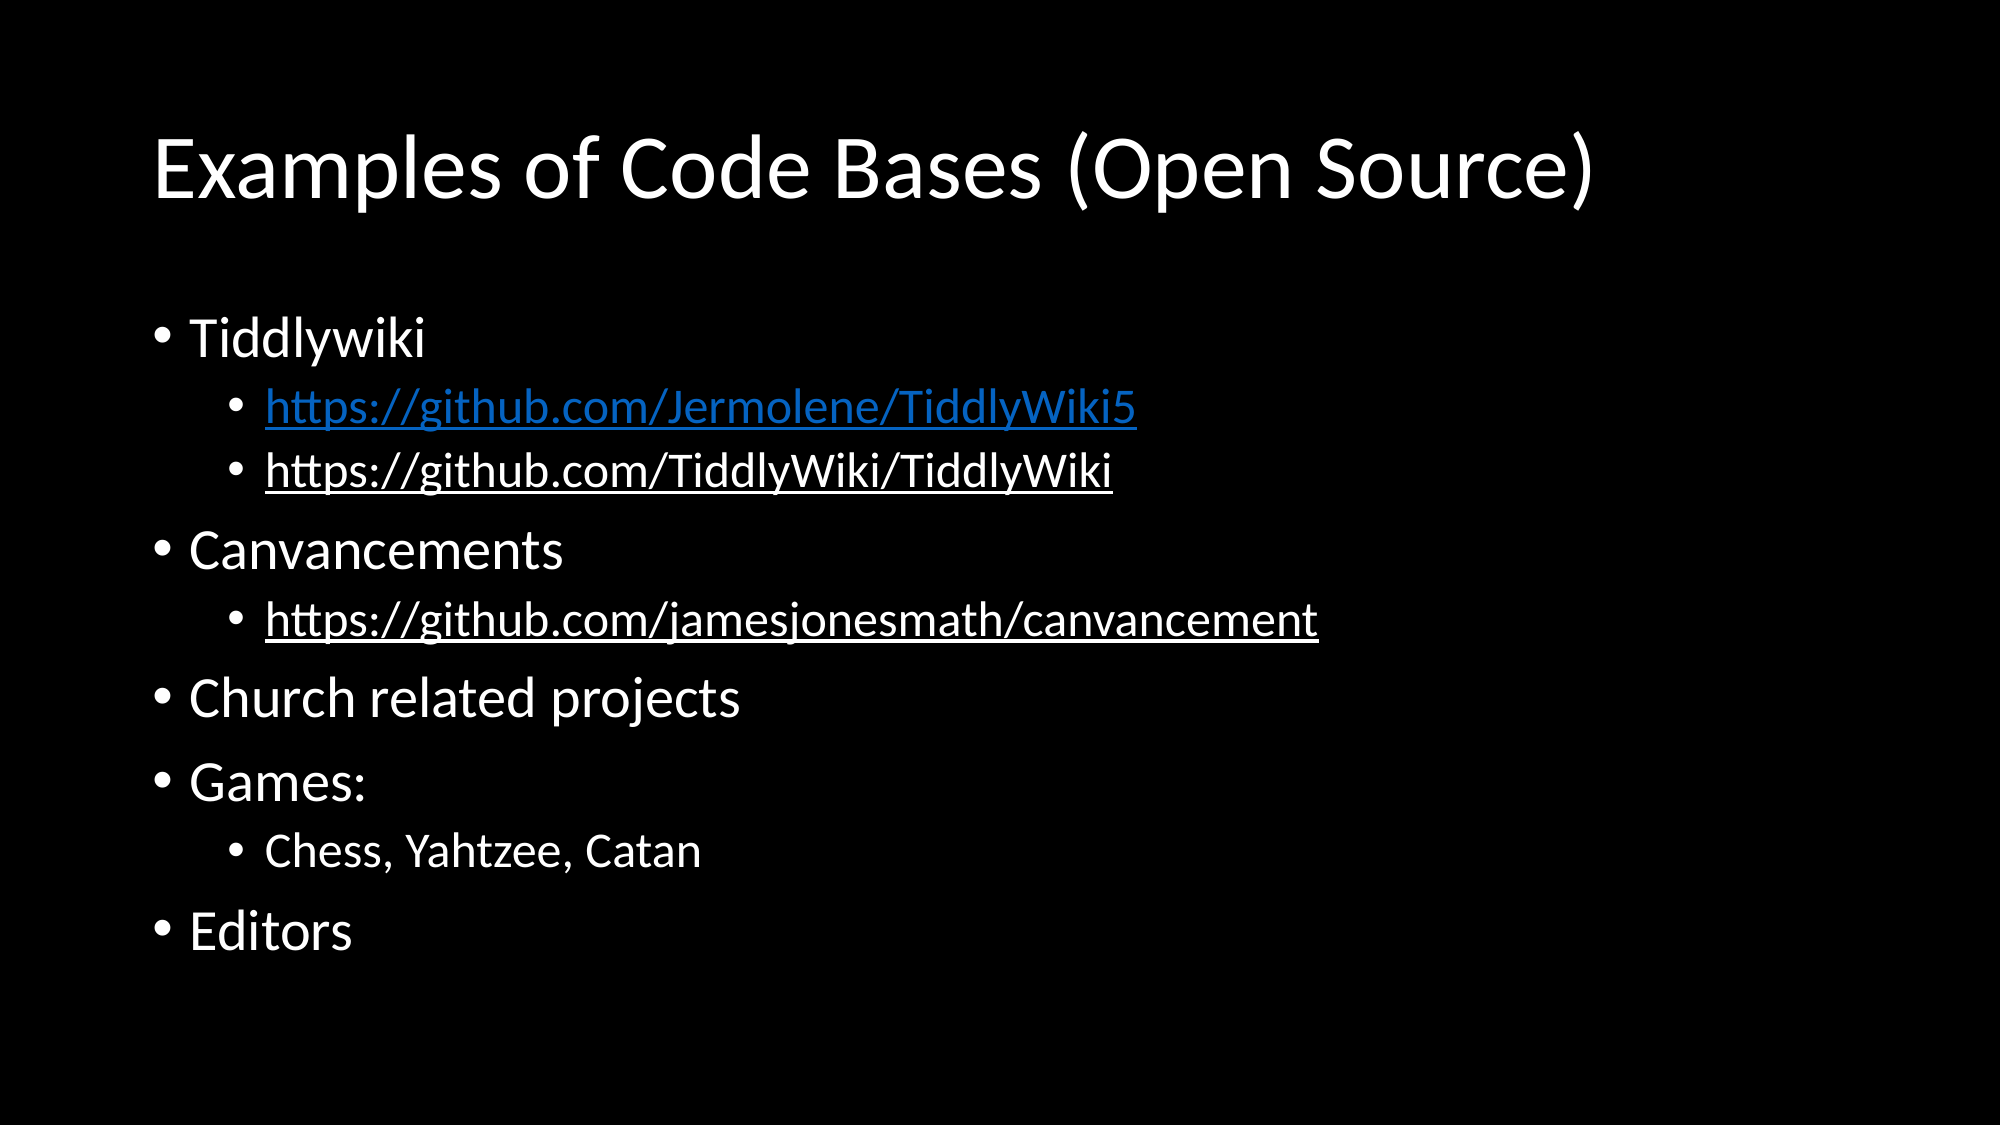

# Examples of Code Bases (Open Source)
Tiddlywiki
https://github.com/Jermolene/TiddlyWiki5
https://github.com/TiddlyWiki/TiddlyWiki
Canvancements
https://github.com/jamesjonesmath/canvancement
Church related projects
Games:
Chess, Yahtzee, Catan
Editors